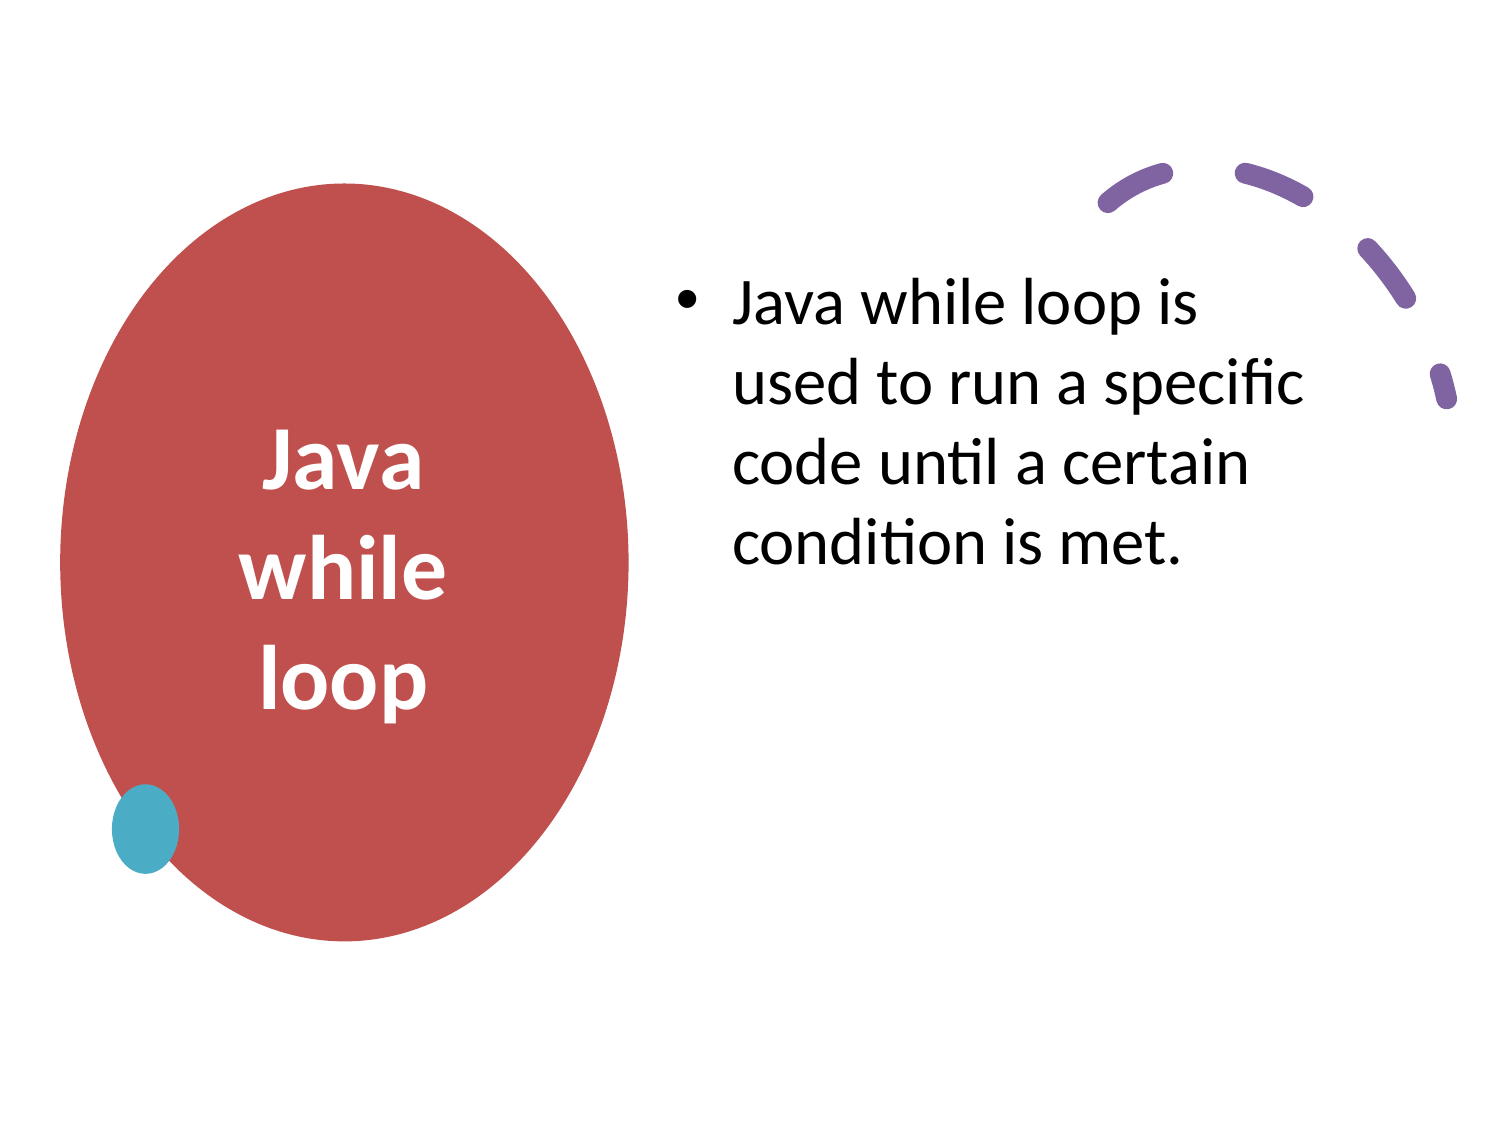

# Java while loop
Java while loop is used to run a specific code until a certain condition is met.